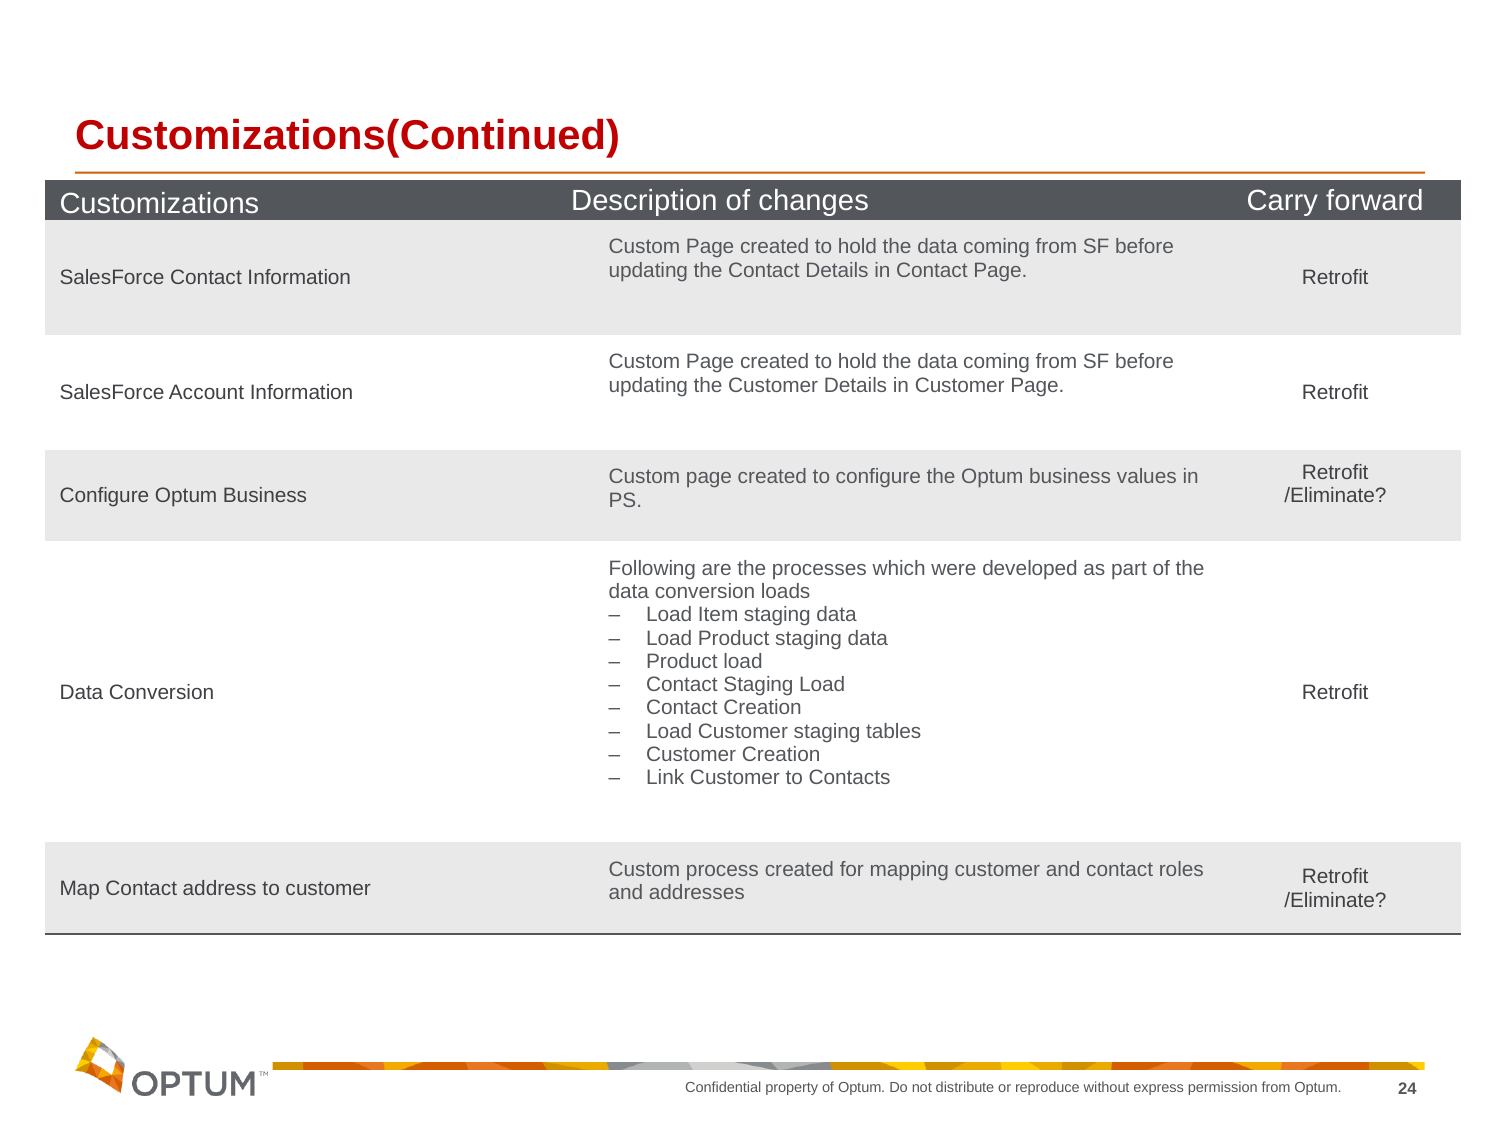

# Customizations(Continued)
| Customizations | Description of changes | Carry forward |
| --- | --- | --- |
| SalesForce Contact Information | Custom Page created to hold the data coming from SF before updating the Contact Details in Contact Page. | Retrofit |
| SalesForce Account Information | Custom Page created to hold the data coming from SF before updating the Customer Details in Customer Page. | Retrofit |
| Configure Optum Business | Custom page created to configure the Optum business values in PS. | Retrofit /Eliminate? |
| Data Conversion | Following are the processes which were developed as part of the data conversion loads Load Item staging data Load Product staging data Product load Contact Staging Load Contact Creation Load Customer staging tables Customer Creation Link Customer to Contacts | Retrofit |
| Map Contact address to customer | Custom process created for mapping customer and contact roles and addresses | Retrofit /Eliminate? |